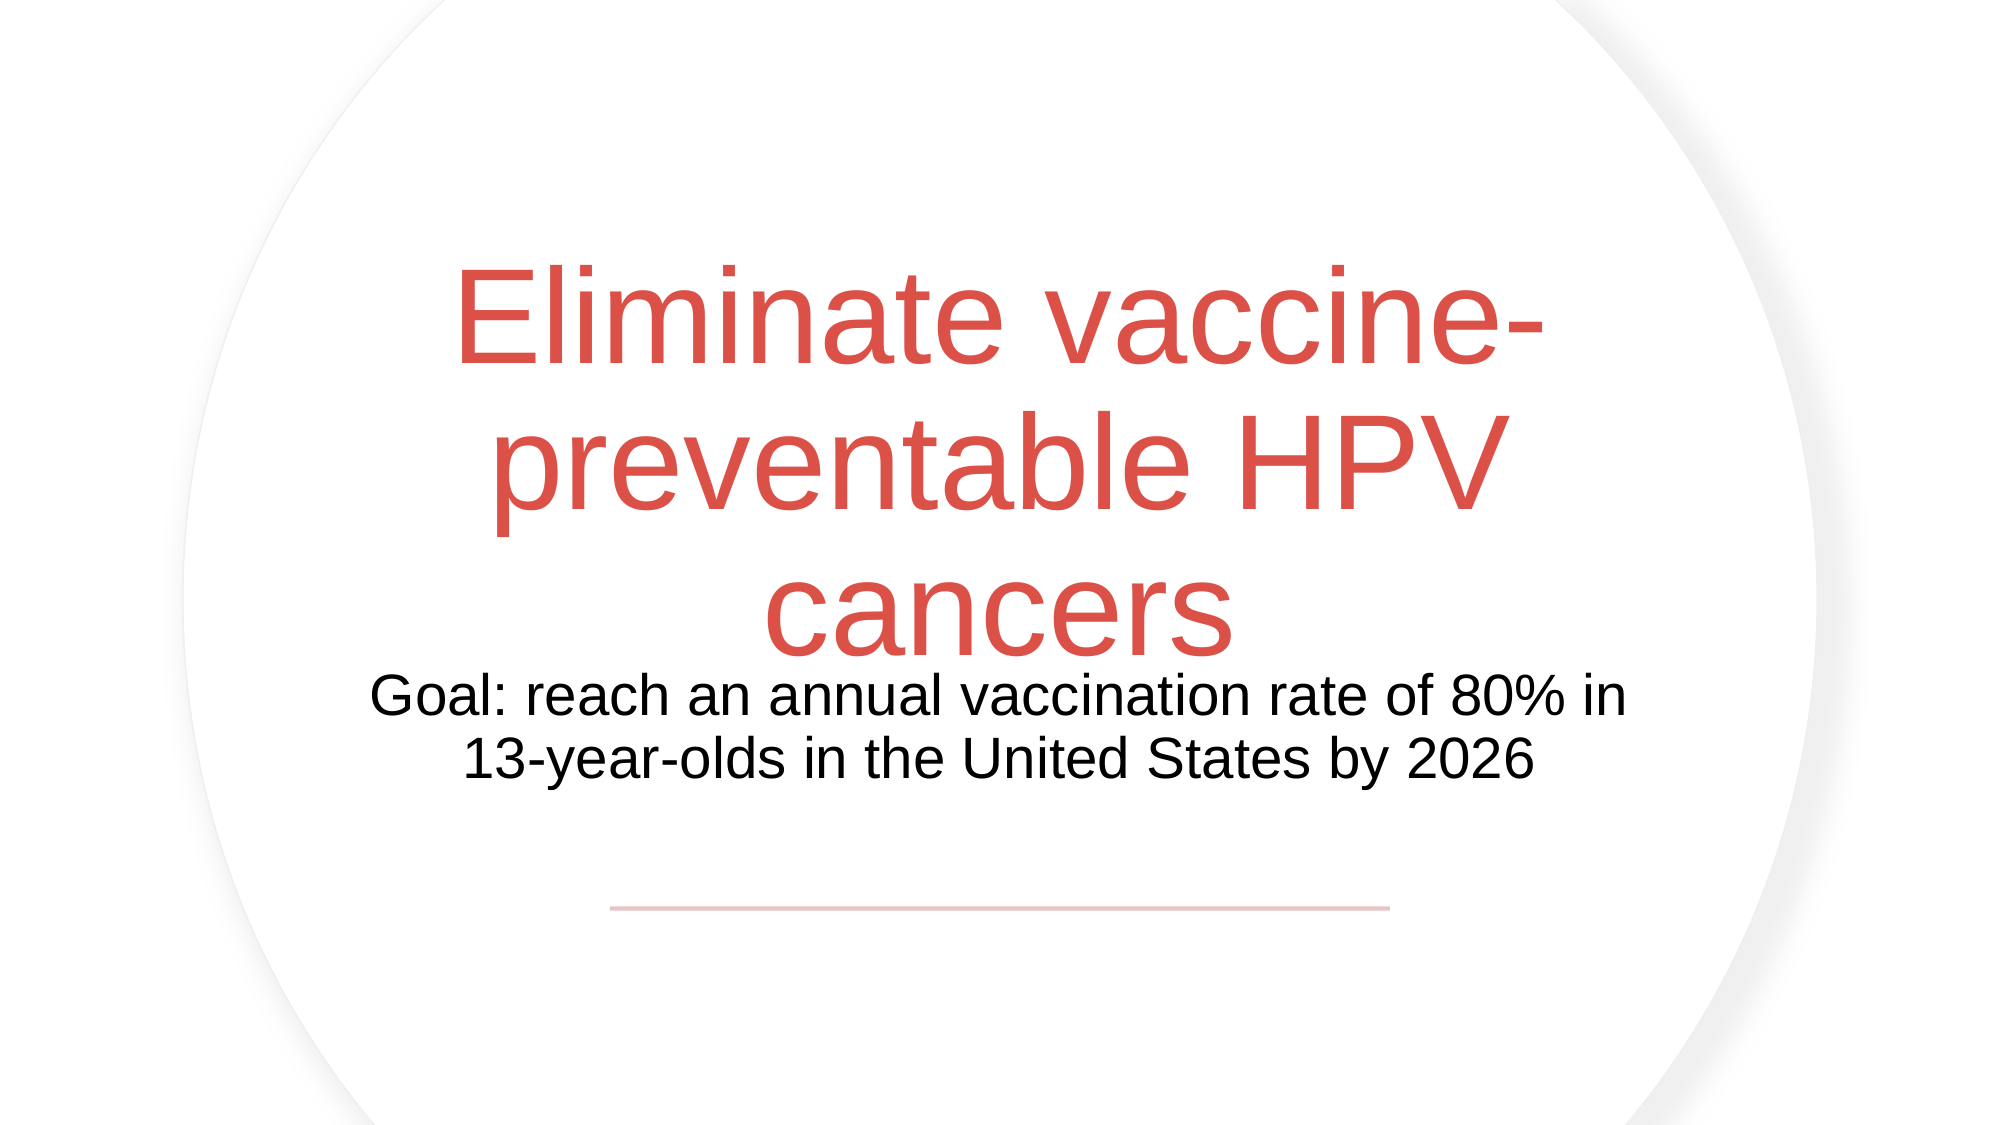

# Eliminate vaccine-preventable HPV cancers
Goal: reach an annual vaccination rate of 80% in 13-year-olds in the United States by 2026